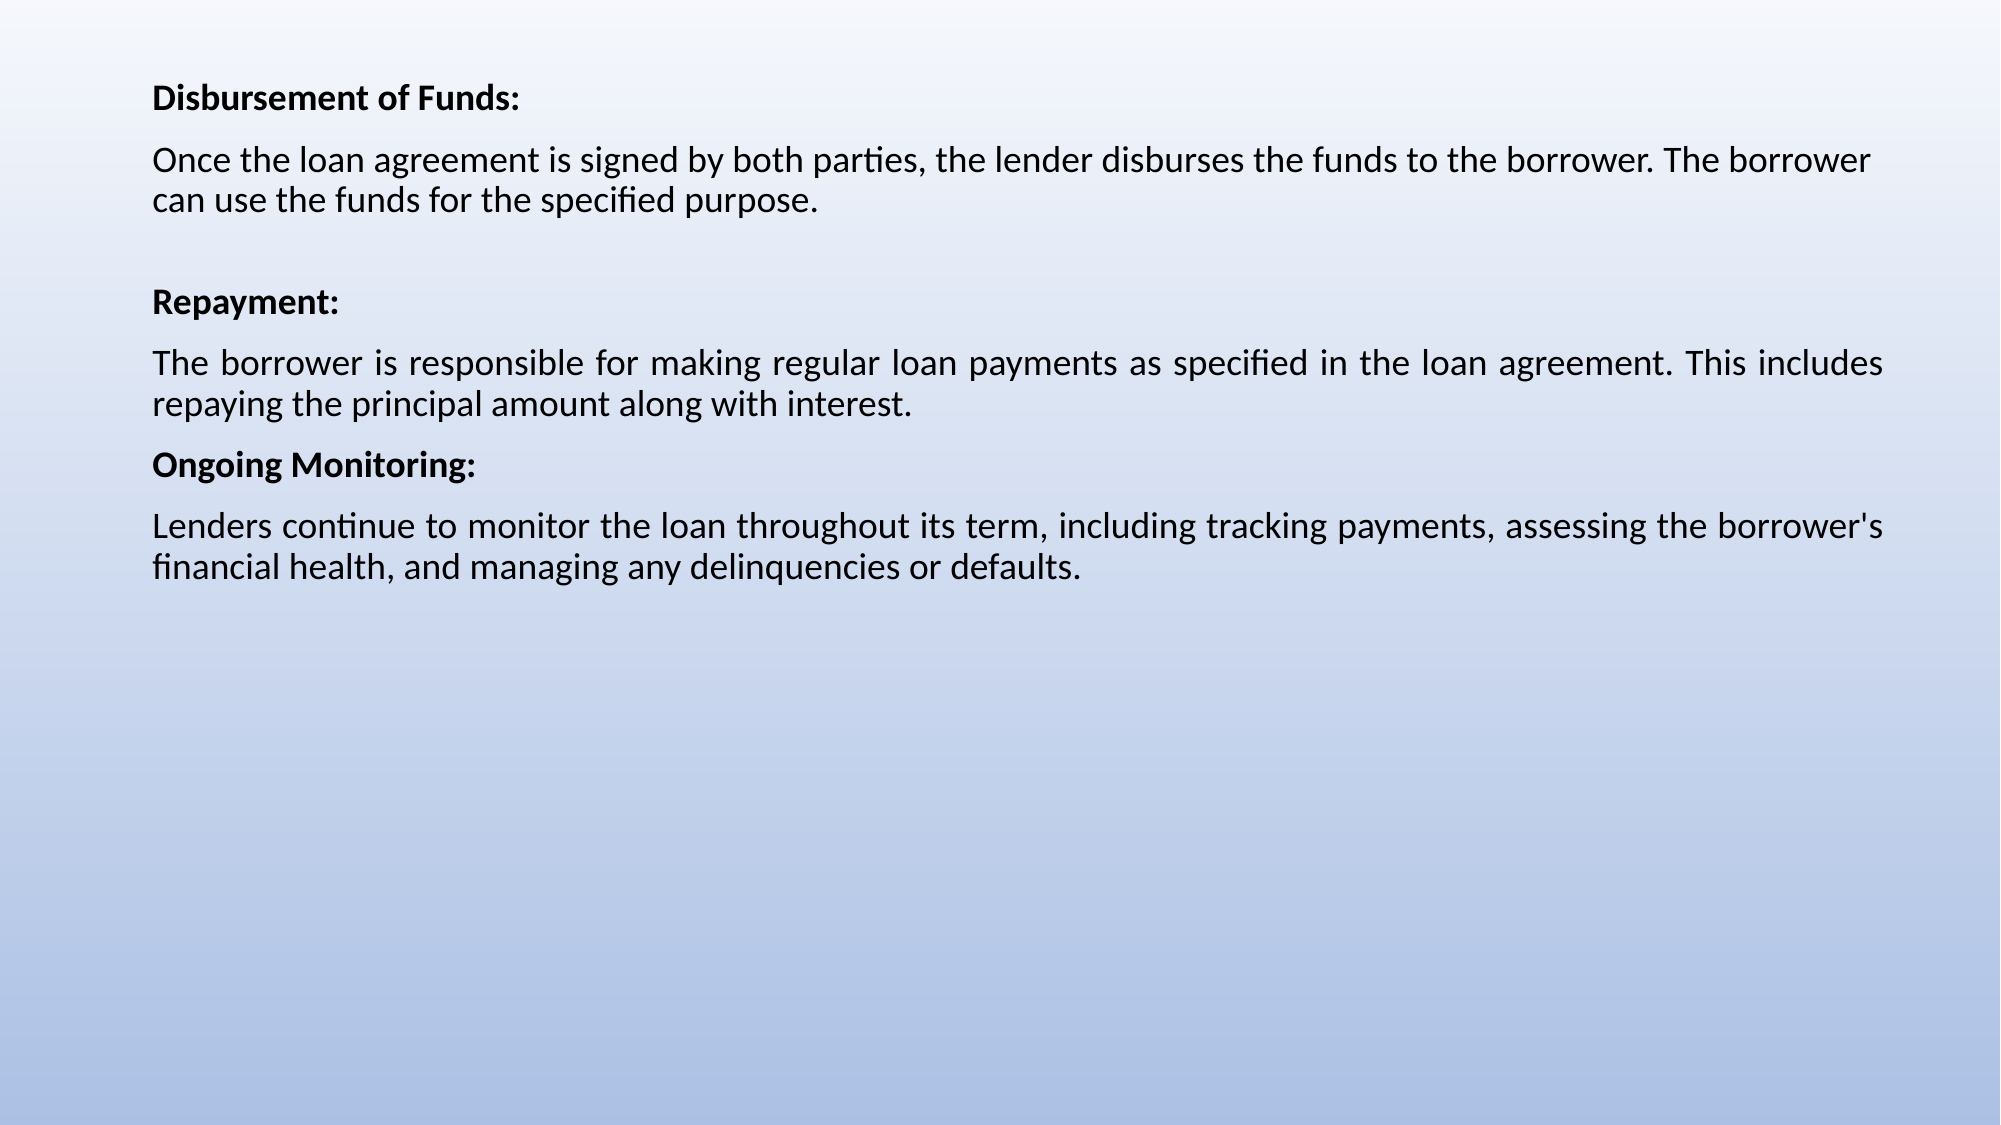

Disbursement of Funds:
Once the loan agreement is signed by both parties, the lender disburses the funds to the borrower. The borrower can use the funds for the specified purpose.
Repayment:
The borrower is responsible for making regular loan payments as specified in the loan agreement. This includes repaying the principal amount along with interest.
Ongoing Monitoring:
Lenders continue to monitor the loan throughout its term, including tracking payments, assessing the borrower's financial health, and managing any delinquencies or defaults.